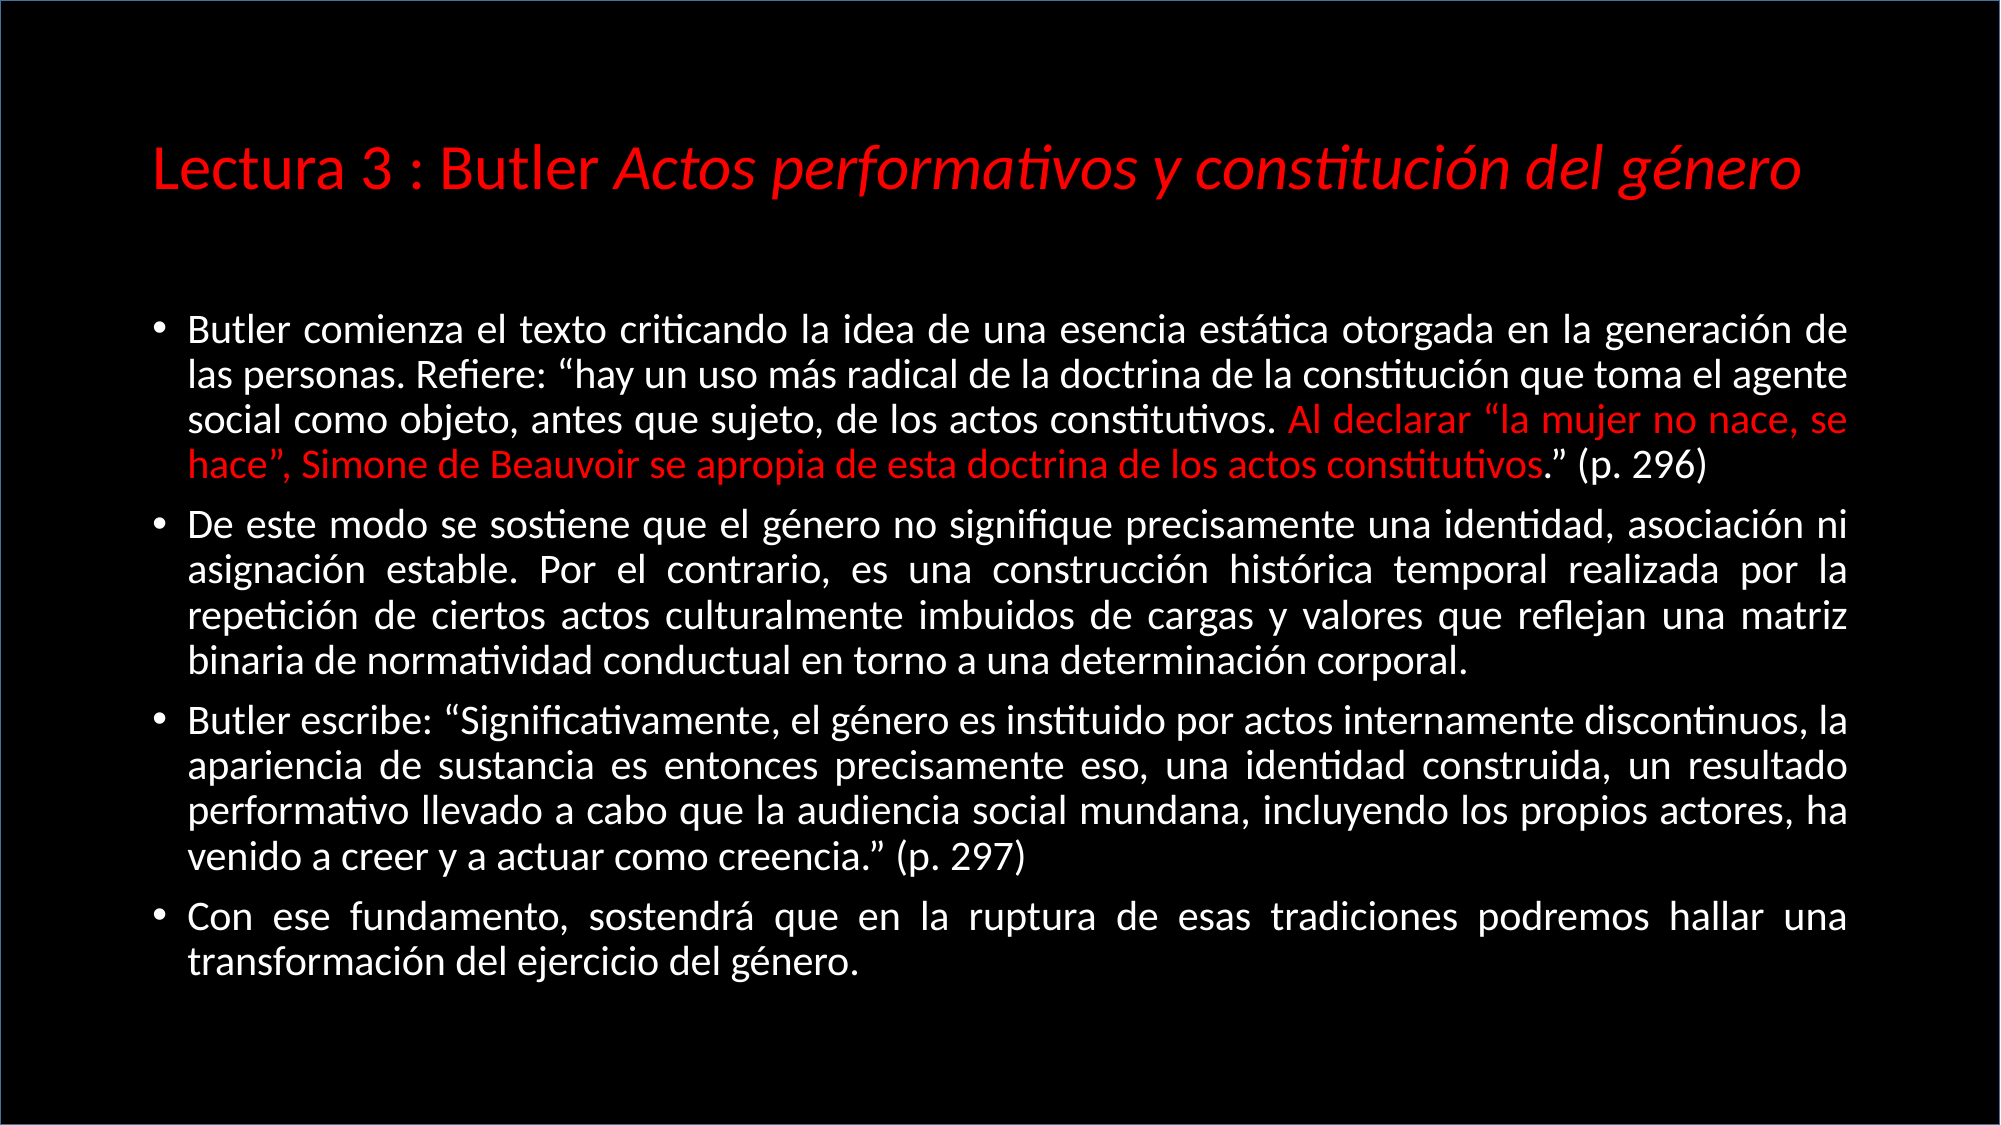

# Lectura 3 : Butler Actos performativos y constitución del género
Butler comienza el texto criticando la idea de una esencia estática otorgada en la generación de las personas. Refiere: “hay un uso más radical de la doctrina de la constitución que toma el agente social como objeto, antes que sujeto, de los actos constitutivos. Al declarar “la mujer no nace, se hace”, Simone de Beauvoir se apropia de esta doctrina de los actos constitutivos.” (p. 296)
De este modo se sostiene que el género no signifique precisamente una identidad, asociación ni asignación estable. Por el contrario, es una construcción histórica temporal realizada por la repetición de ciertos actos culturalmente imbuidos de cargas y valores que reflejan una matriz binaria de normatividad conductual en torno a una determinación corporal.
Butler escribe: “Significativamente, el género es instituido por actos internamente discontinuos, la apariencia de sustancia es entonces precisamente eso, una identidad construida, un resultado performativo llevado a cabo que la audiencia social mundana, incluyendo los propios actores, ha venido a creer y a actuar como creencia.” (p. 297)
Con ese fundamento, sostendrá que en la ruptura de esas tradiciones podremos hallar una transformación del ejercicio del género.